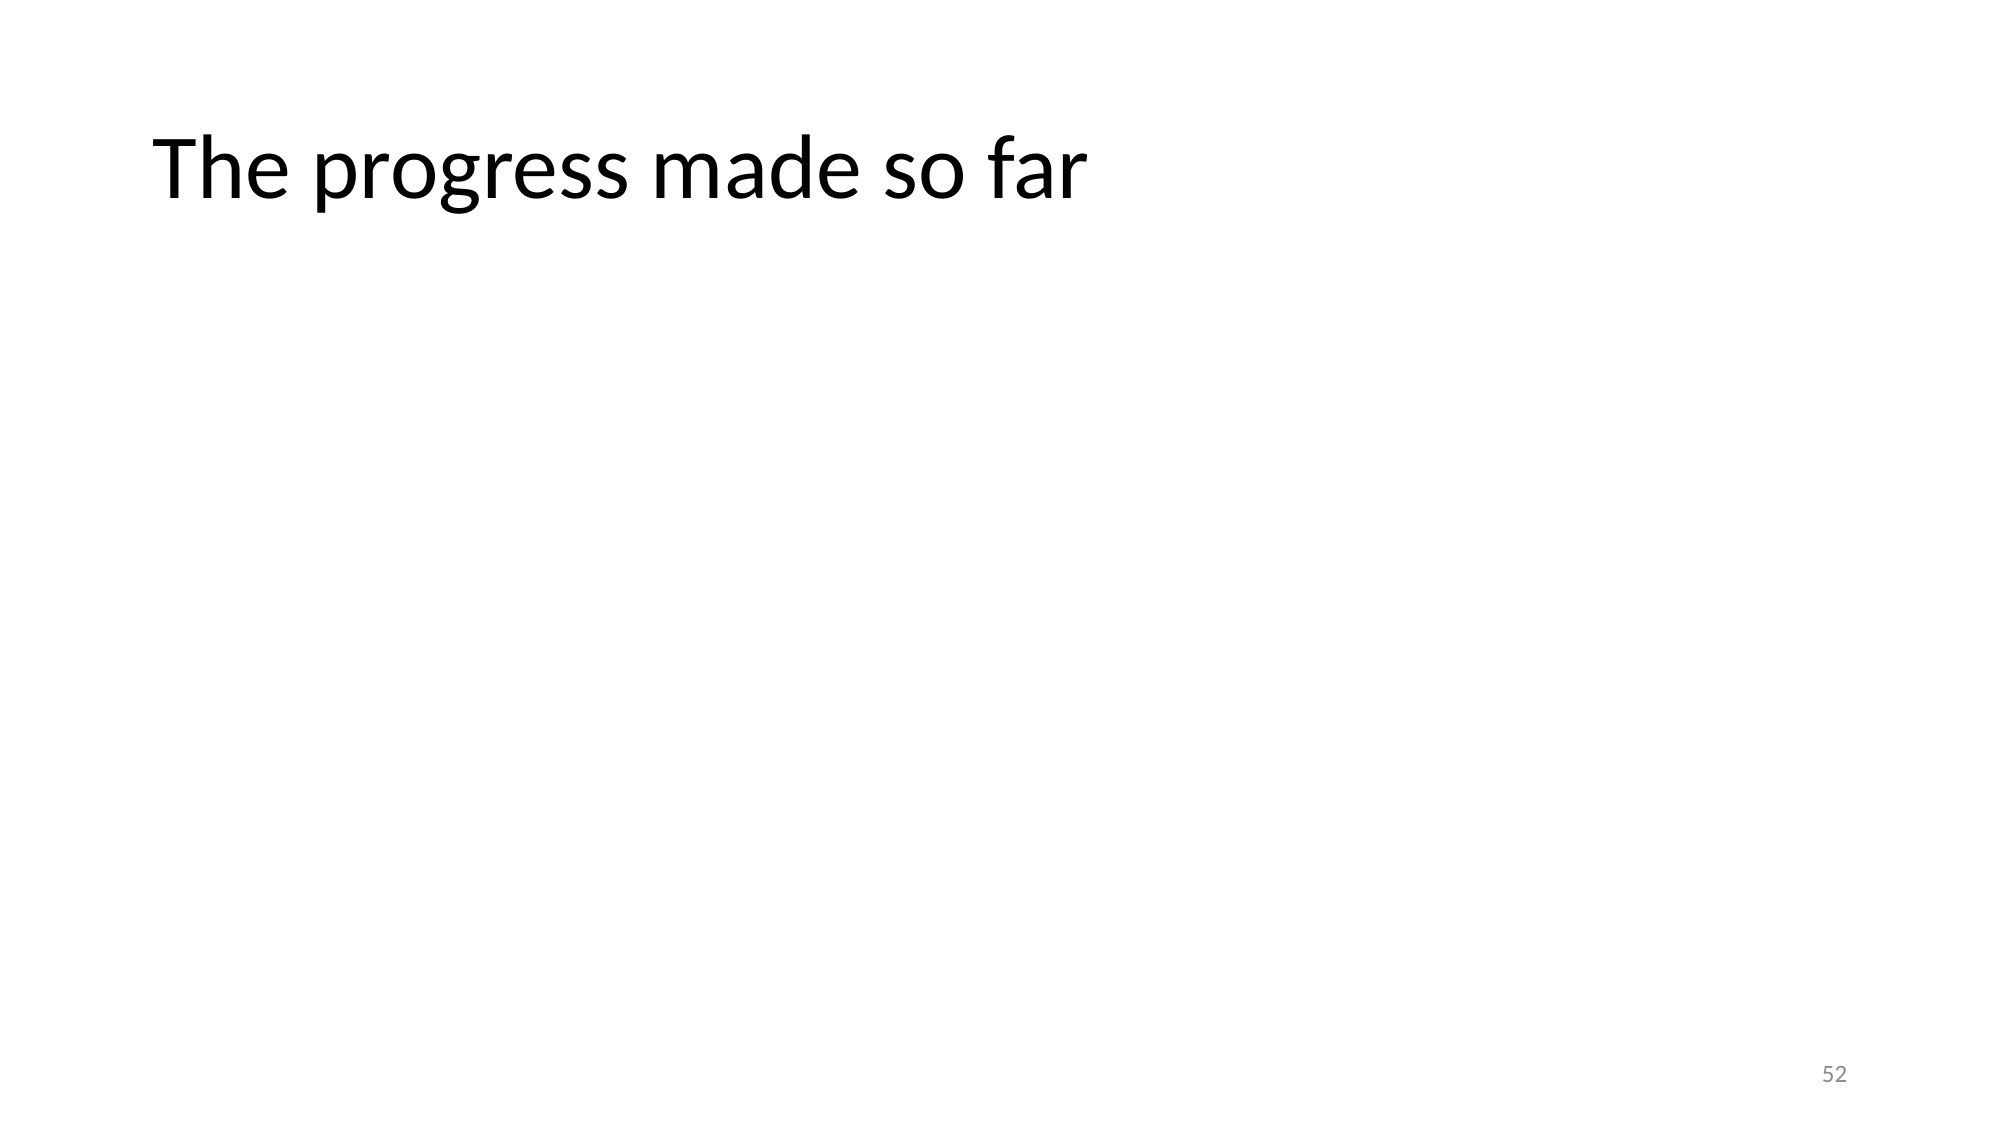

# The progress made so far

52